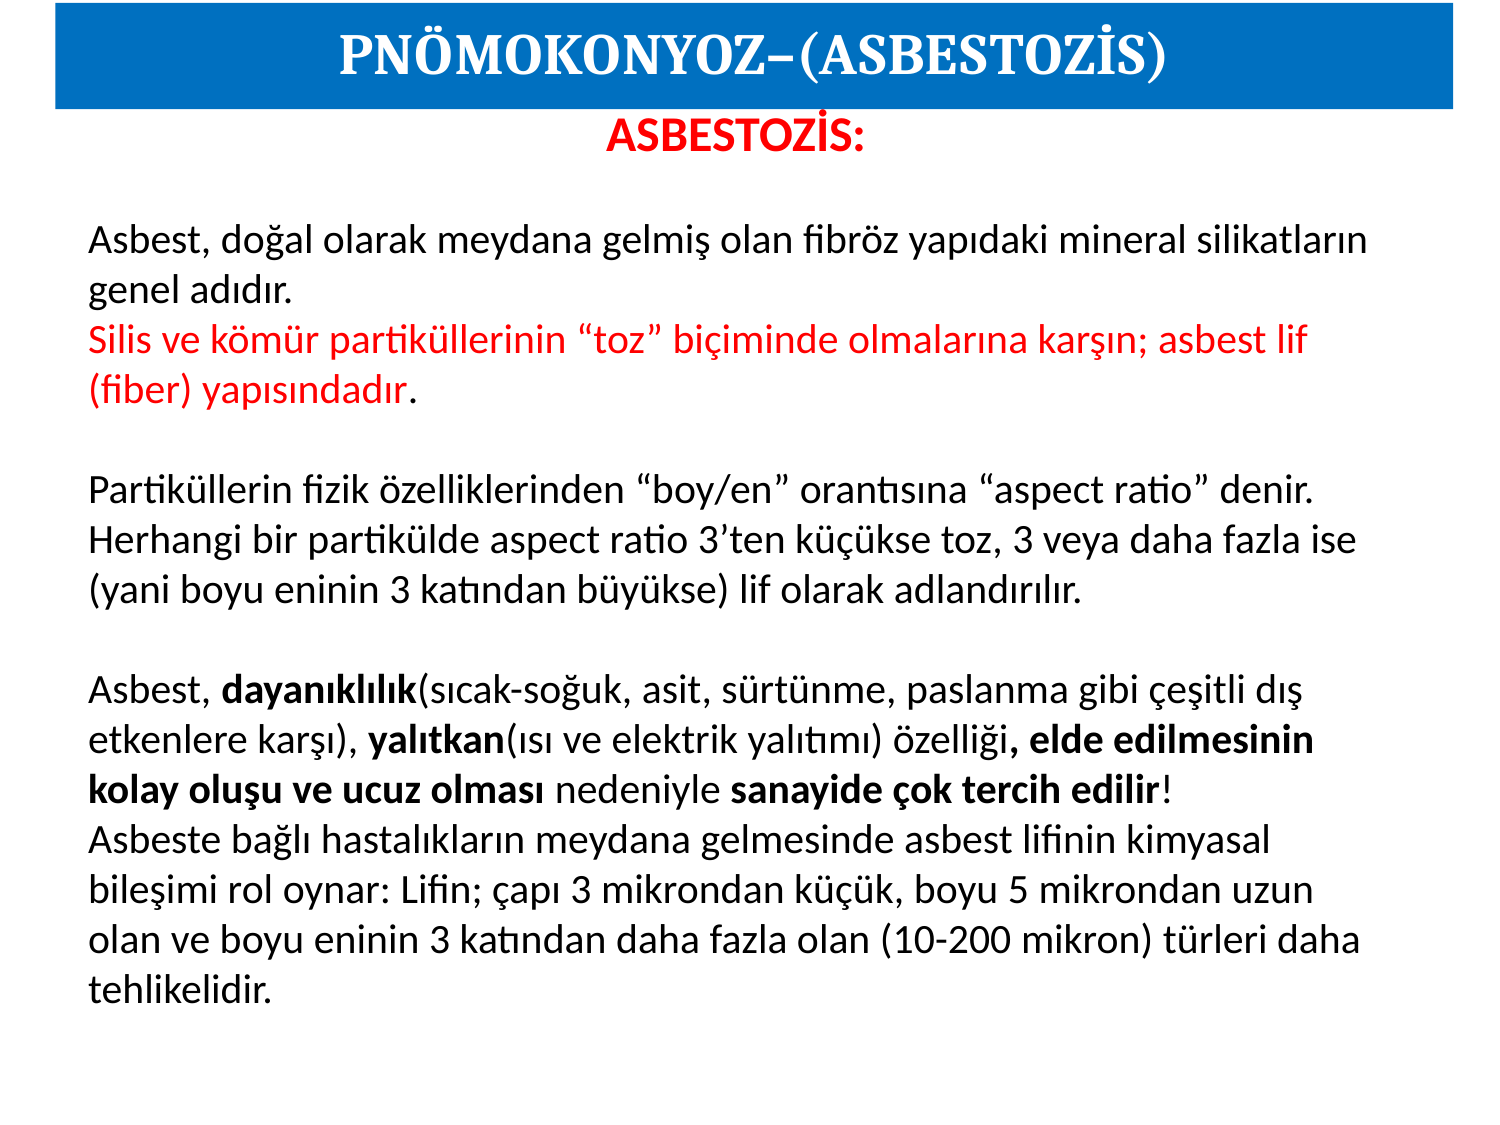

PNÖMOKONYOZ–(ASBESTOZİS)
ASBESTOZİS:

Asbest, doğal olarak meydana gelmiş olan fibröz yapıdaki mineral silikatların genel adıdır.
Silis ve kömür partiküllerinin “toz” biçiminde olmalarına karşın; asbest lif (fiber) yapısındadır.

Partiküllerin fizik özelliklerinden “boy/en” orantısına “aspect ratio” denir. Herhangi bir partikülde aspect ratio 3’ten küçükse toz, 3 veya daha fazla ise (yani boyu eninin 3 katından büyükse) lif olarak adlandırılır.

Asbest, dayanıklılık(sıcak-soğuk, asit, sürtünme, paslanma gibi çeşitli dış etkenlere karşı), yalıtkan(ısı ve elektrik yalıtımı) özelliği, elde edilmesinin kolay oluşu ve ucuz olması nedeniyle sanayide çok tercih edilir!
Asbeste bağlı hastalıkların meydana gelmesinde asbest lifinin kimyasal bileşimi rol oynar: Lifin; çapı 3 mikrondan küçük, boyu 5 mikrondan uzun olan ve boyu eninin 3 katından daha fazla olan (10-200 mikron) türleri daha tehlikelidir.